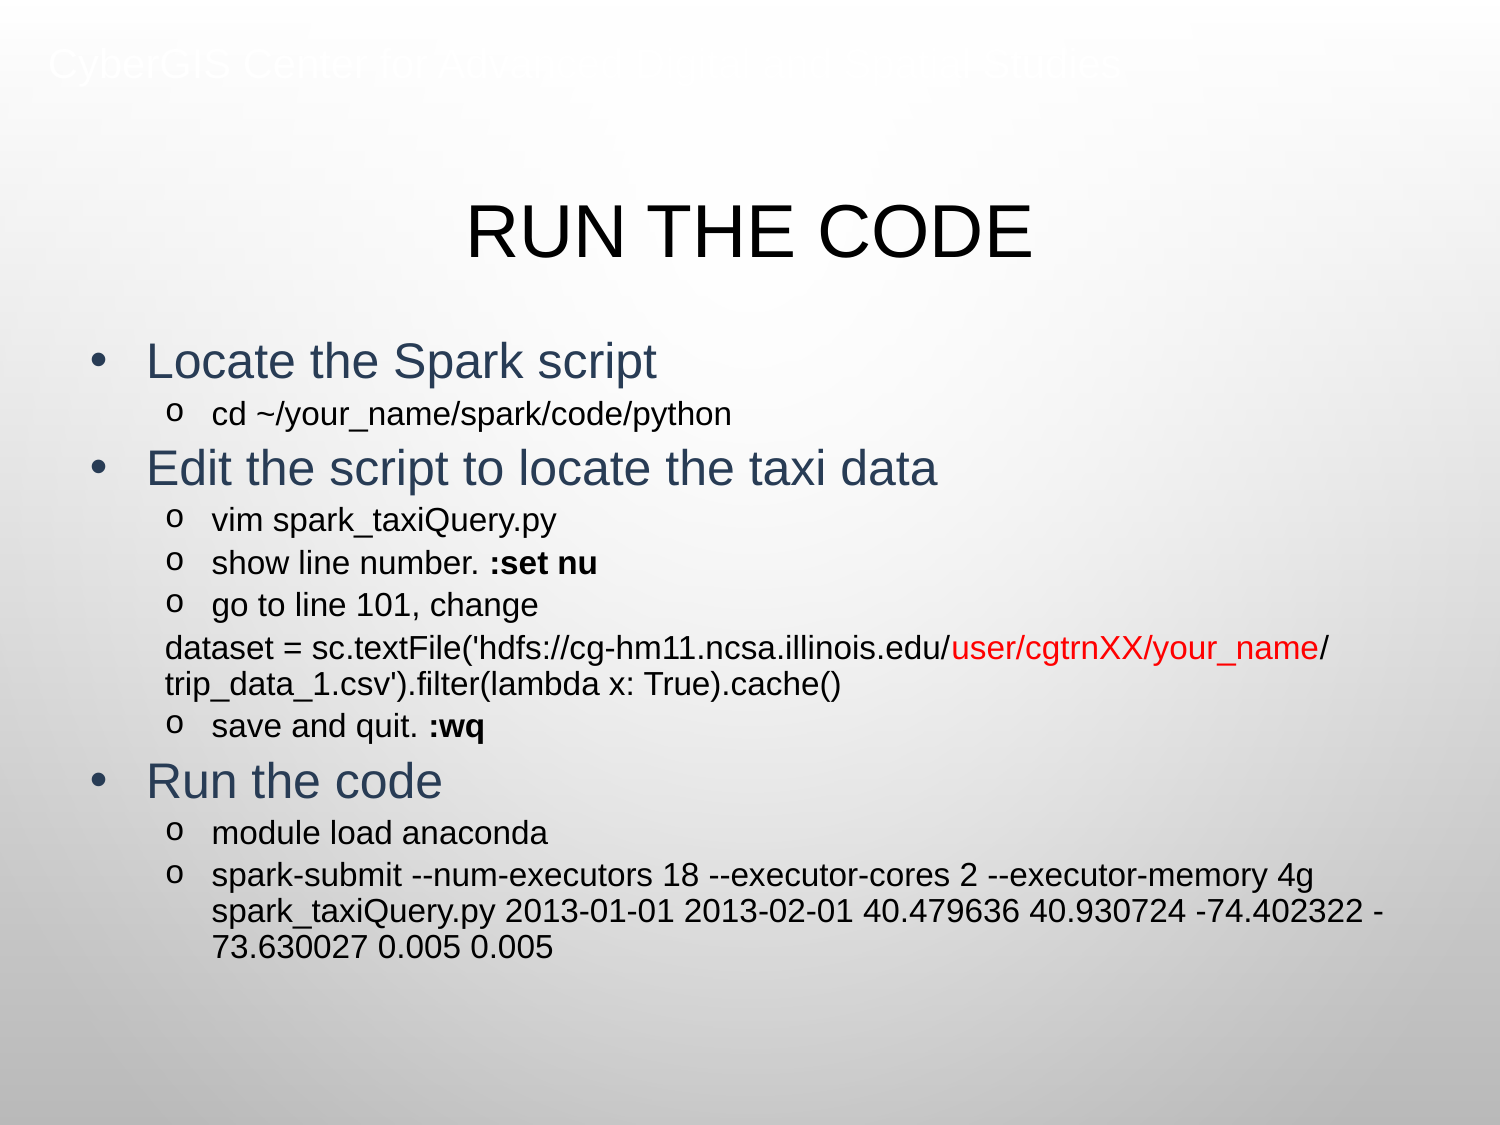

# Run the code
Locate the Spark script
cd ~/your_name/spark/code/python
Edit the script to locate the taxi data
vim spark_taxiQuery.py
show line number. :set nu
go to line 101, change
dataset = sc.textFile('hdfs://cg-hm11.ncsa.illinois.edu/user/cgtrnXX/your_name/trip_data_1.csv').filter(lambda x: True).cache()
save and quit. :wq
Run the code
module load anaconda
spark-submit --num-executors 18 --executor-cores 2 --executor-memory 4g spark_taxiQuery.py 2013-01-01 2013-02-01 40.479636 40.930724 -74.402322 -73.630027 0.005 0.005